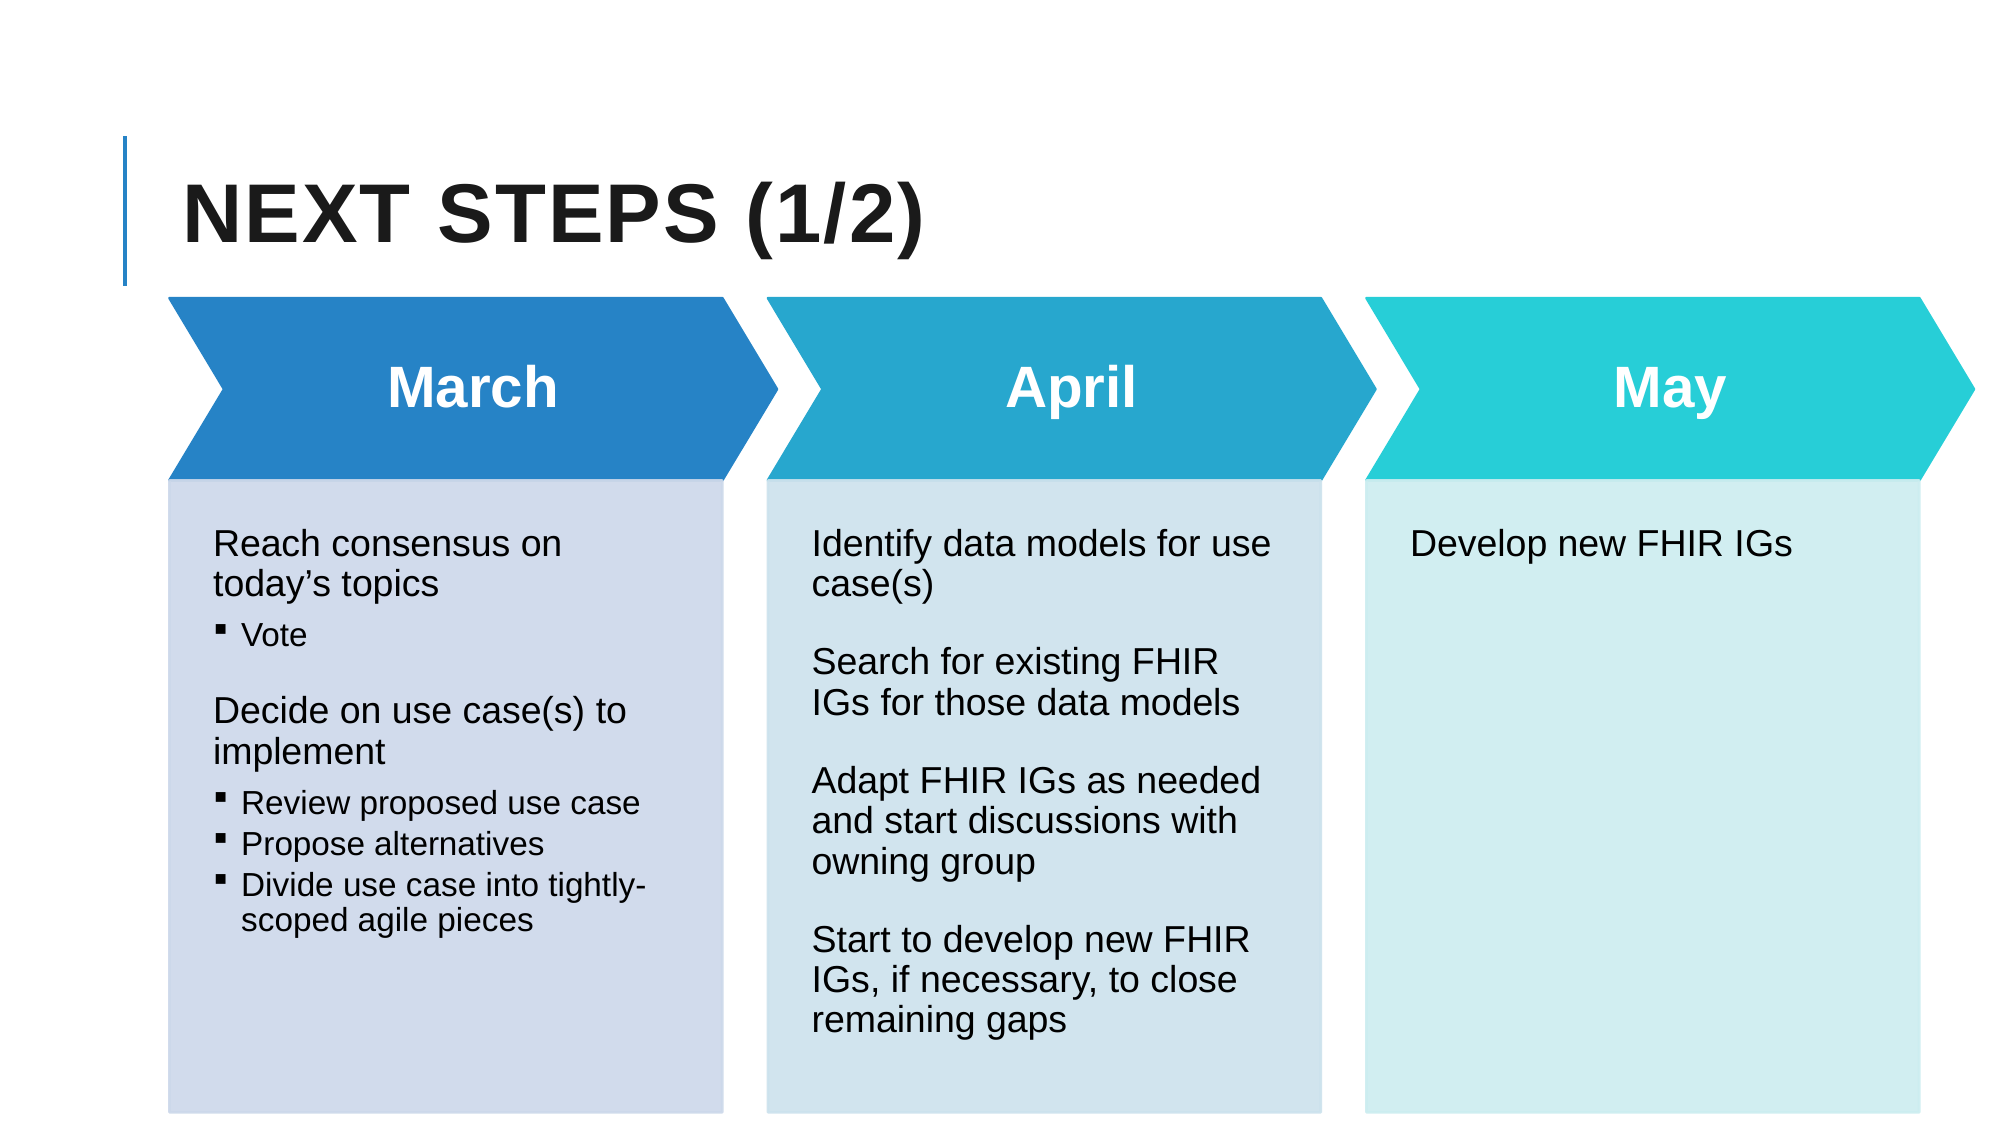

# NEXT STEPS (1/2)
March
Reach consensus on today’s topics
Vote
Decide on use case(s) to implement
Review proposed use case
Propose alternatives
Divide use case into tightly-scoped agile pieces
April
Identify data models for use case(s)
Search for existing FHIR IGs for those data models
Adapt FHIR IGs as needed and start discussions with owning group
Start to develop new FHIR IGs, if necessary, to close remaining gaps
May
Develop new FHIR IGs